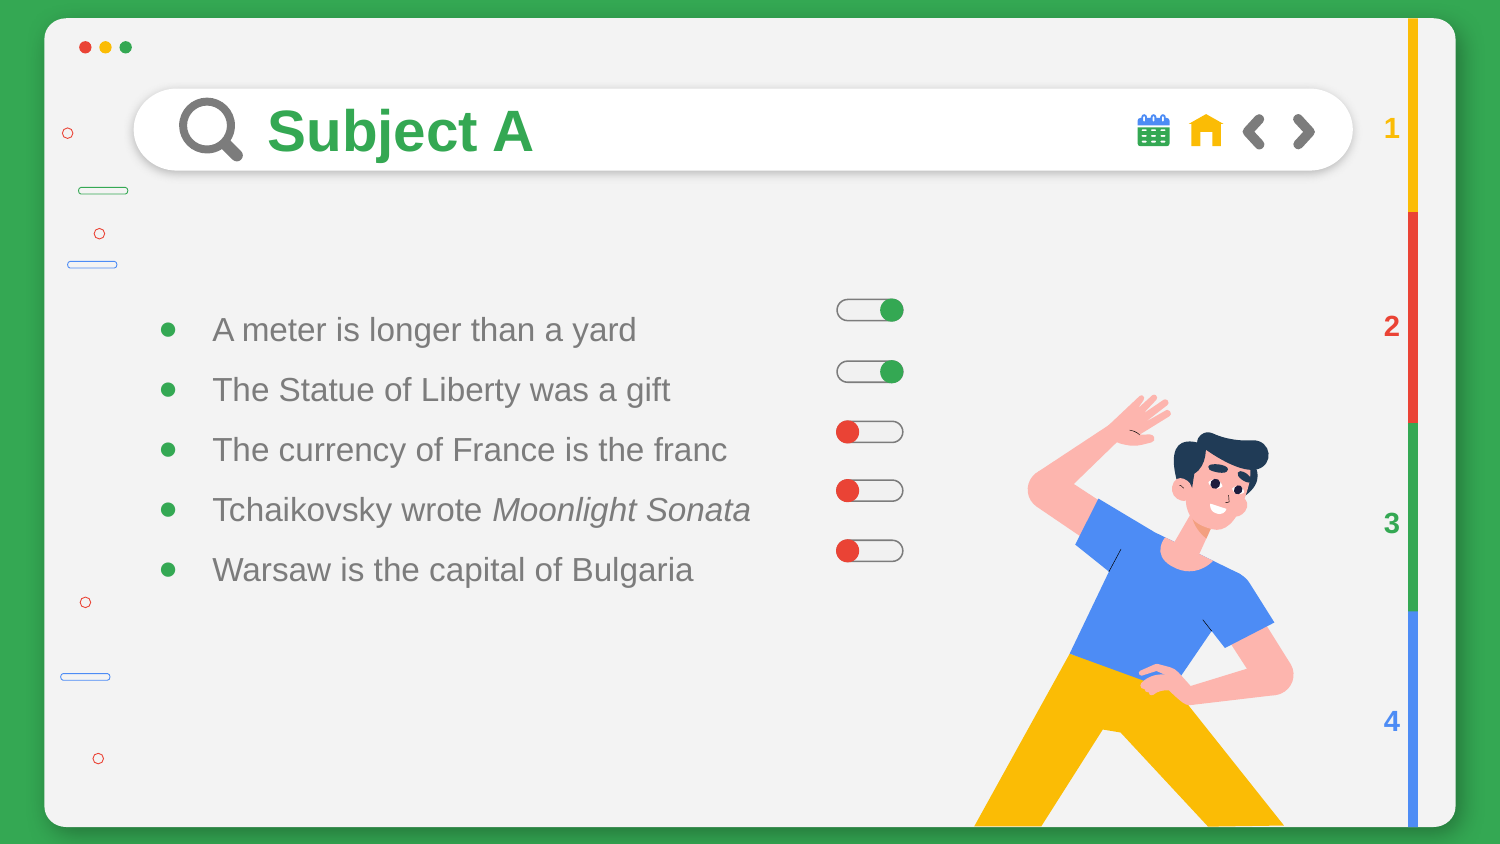

# Subject A
1

A meter is longer than a yard
The Statue of Liberty was a gift
The currency of France is the franc
Tchaikovsky wrote Moonlight Sonata
Warsaw is the capital of Bulgaria

2

3

4